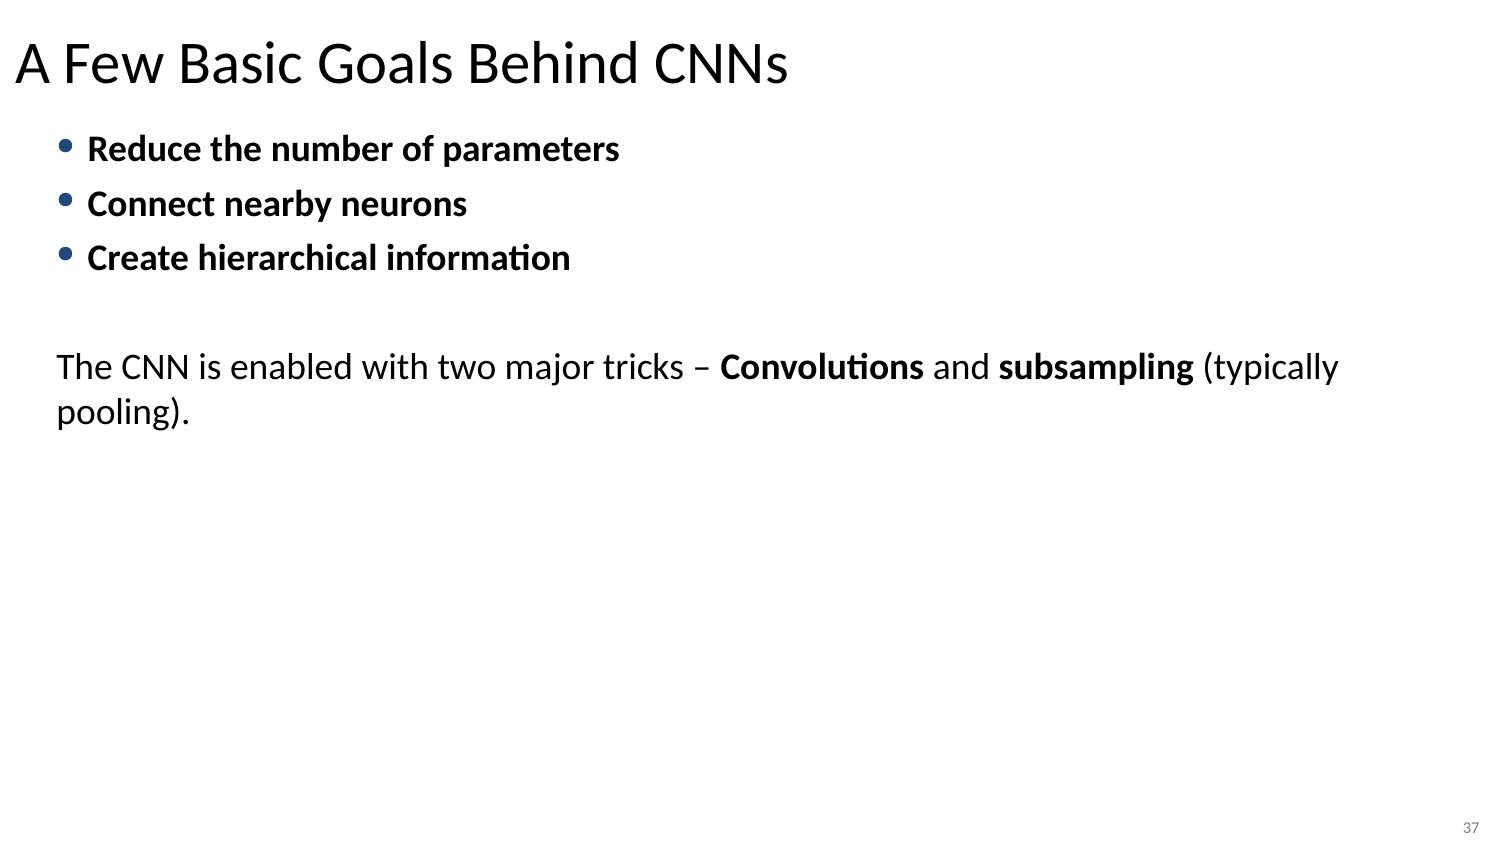

# A Few Basic Goals Behind CNNs
Reduce the number of parameters
Connect nearby neurons
Create hierarchical information

The CNN is enabled with two major tricks – Convolutions and subsampling (typically pooling).